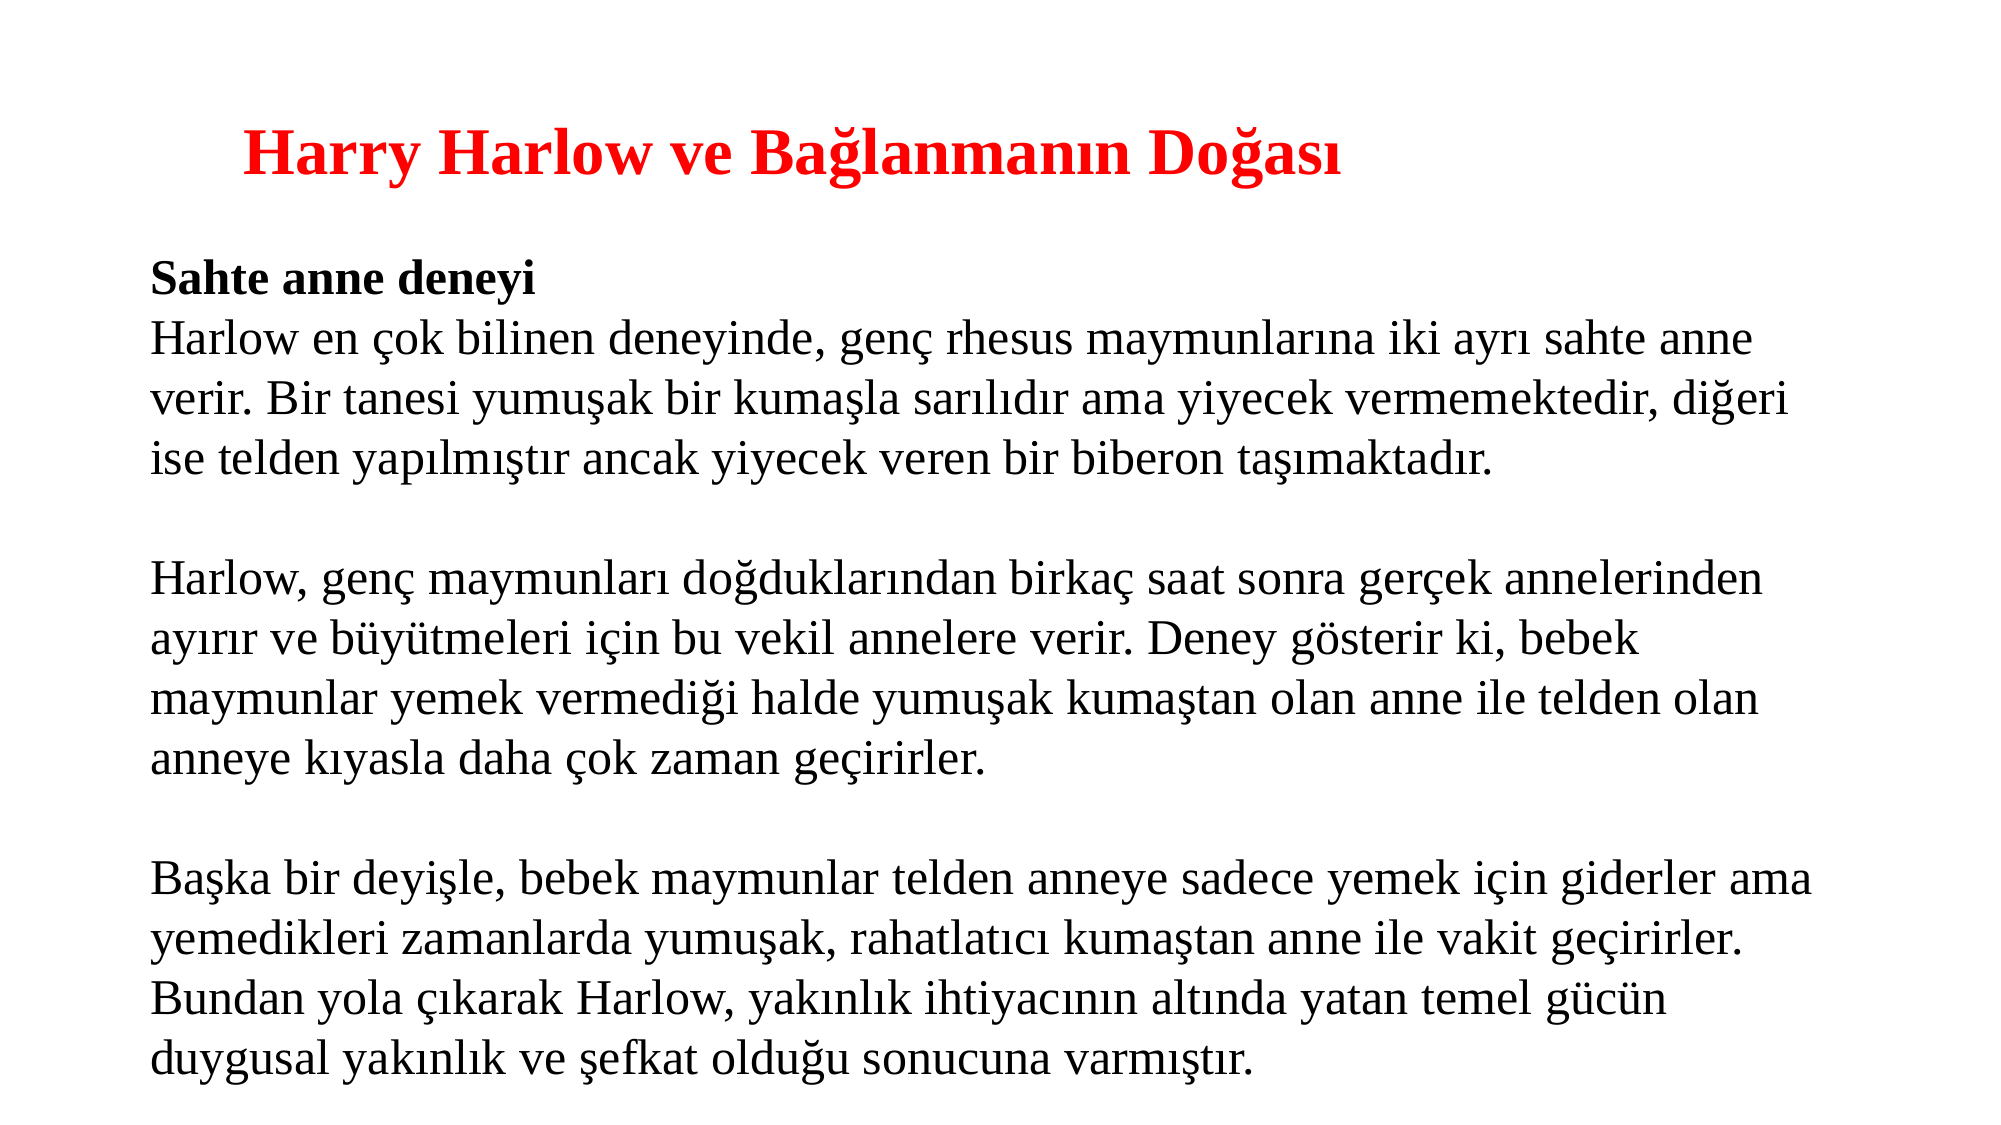

# Harry Harlow ve Bağlanmanın Doğası
Sahte anne deneyi
Harlow en çok bilinen deneyinde, genç rhesus maymunlarına iki ayrı sahte anne verir. Bir tanesi yumuşak bir kumaşla sarılıdır ama yiyecek vermemektedir, diğeri ise telden yapılmıştır ancak yiyecek veren bir biberon taşımaktadır.

Harlow, genç maymunları doğduklarından birkaç saat sonra gerçek annelerinden ayırır ve büyütmeleri için bu vekil annelere verir. Deney gösterir ki, bebek maymunlar yemek vermediği halde yumuşak kumaştan olan anne ile telden olan anneye kıyasla daha çok zaman geçirirler.

Başka bir deyişle, bebek maymunlar telden anneye sadece yemek için giderler ama yemedikleri zamanlarda yumuşak, rahatlatıcı kumaştan anne ile vakit geçirirler. Bundan yola çıkarak Harlow, yakınlık ihtiyacının altında yatan temel gücün duygusal yakınlık ve şefkat olduğu sonucuna varmıştır.